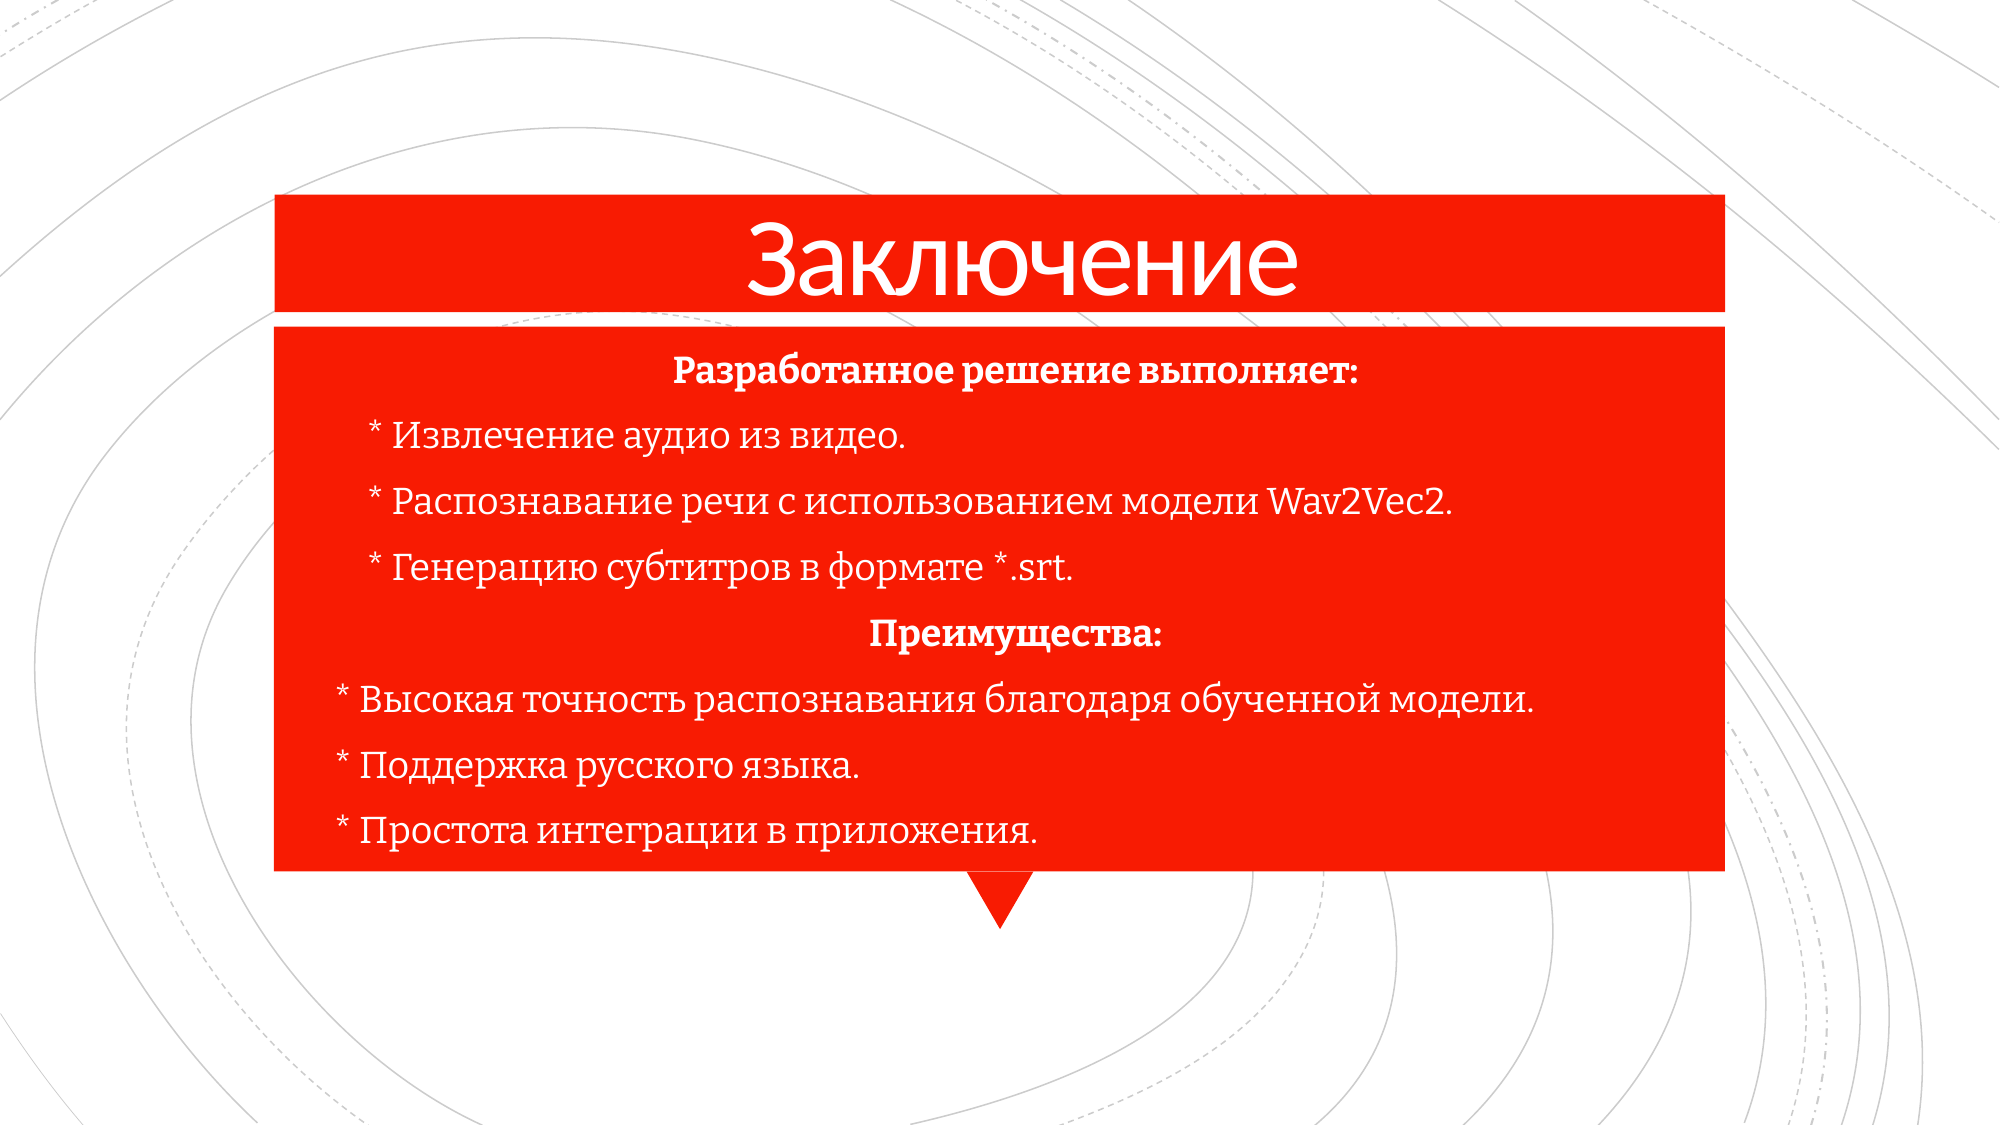

# Заключение
Разработанное решение выполняет:
* Извлечение аудио из видео.
* Распознавание речи с использованием модели Wav2Vec2.
* Генерацию субтитров в формате *.srt.
Преимущества:
* Высокая точность распознавания благодаря обученной модели.
* Поддержка русского языка.
* Простота интеграции в приложения.